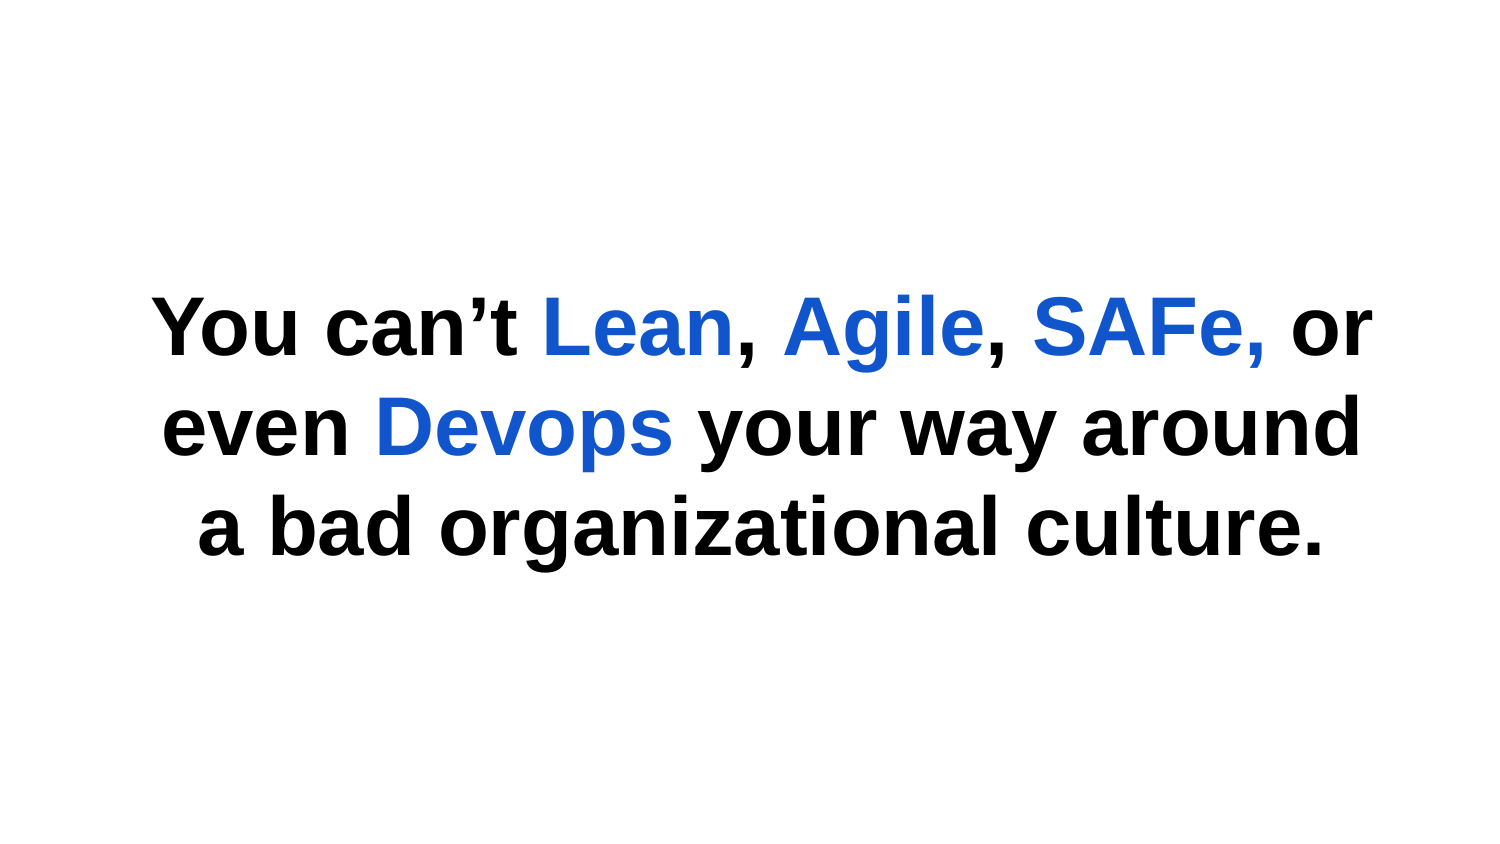

You can’t Lean, Agile, SAFe, or even Devops your way around a bad organizational culture.